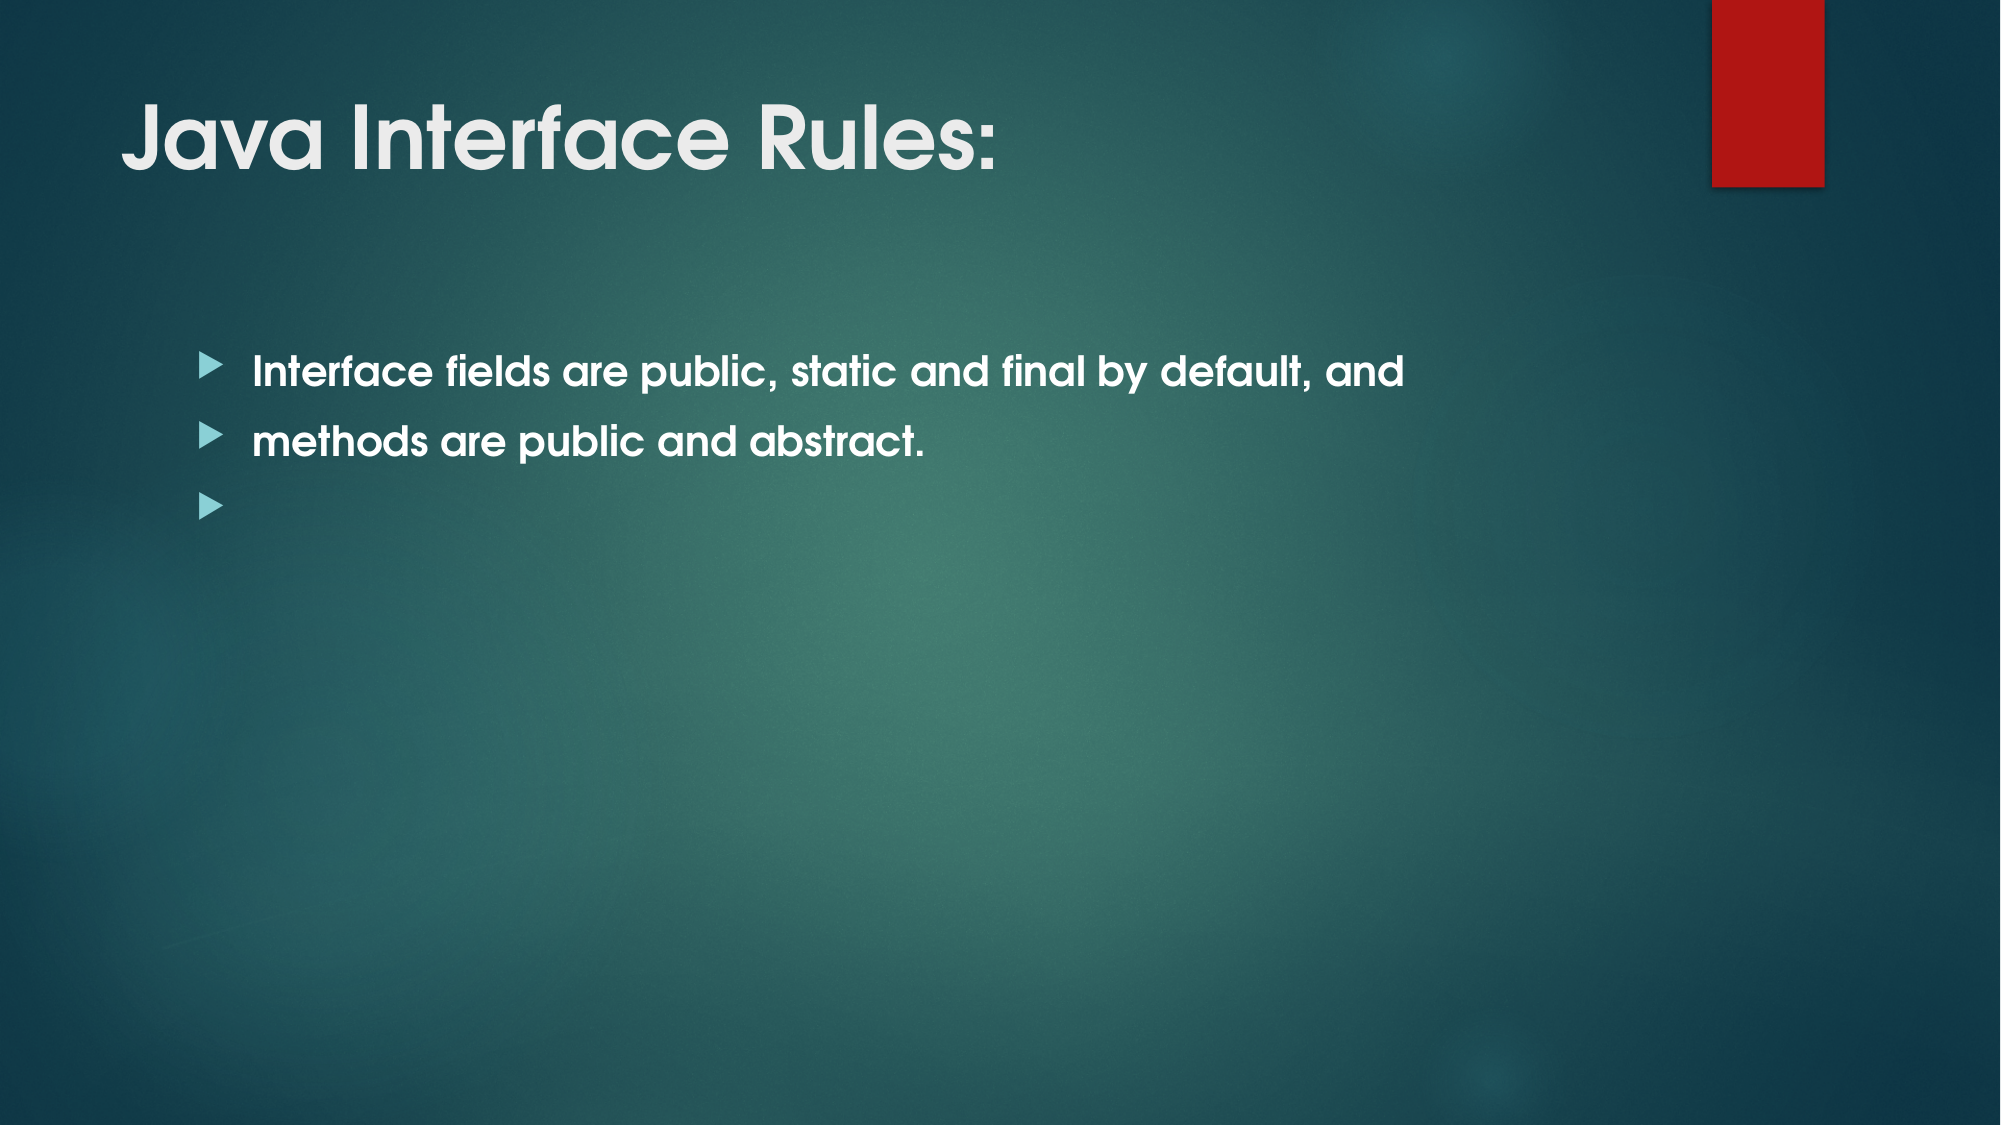

# Java Interface Rules:
Interface fields are public, static and final by default, and
methods are public and abstract.